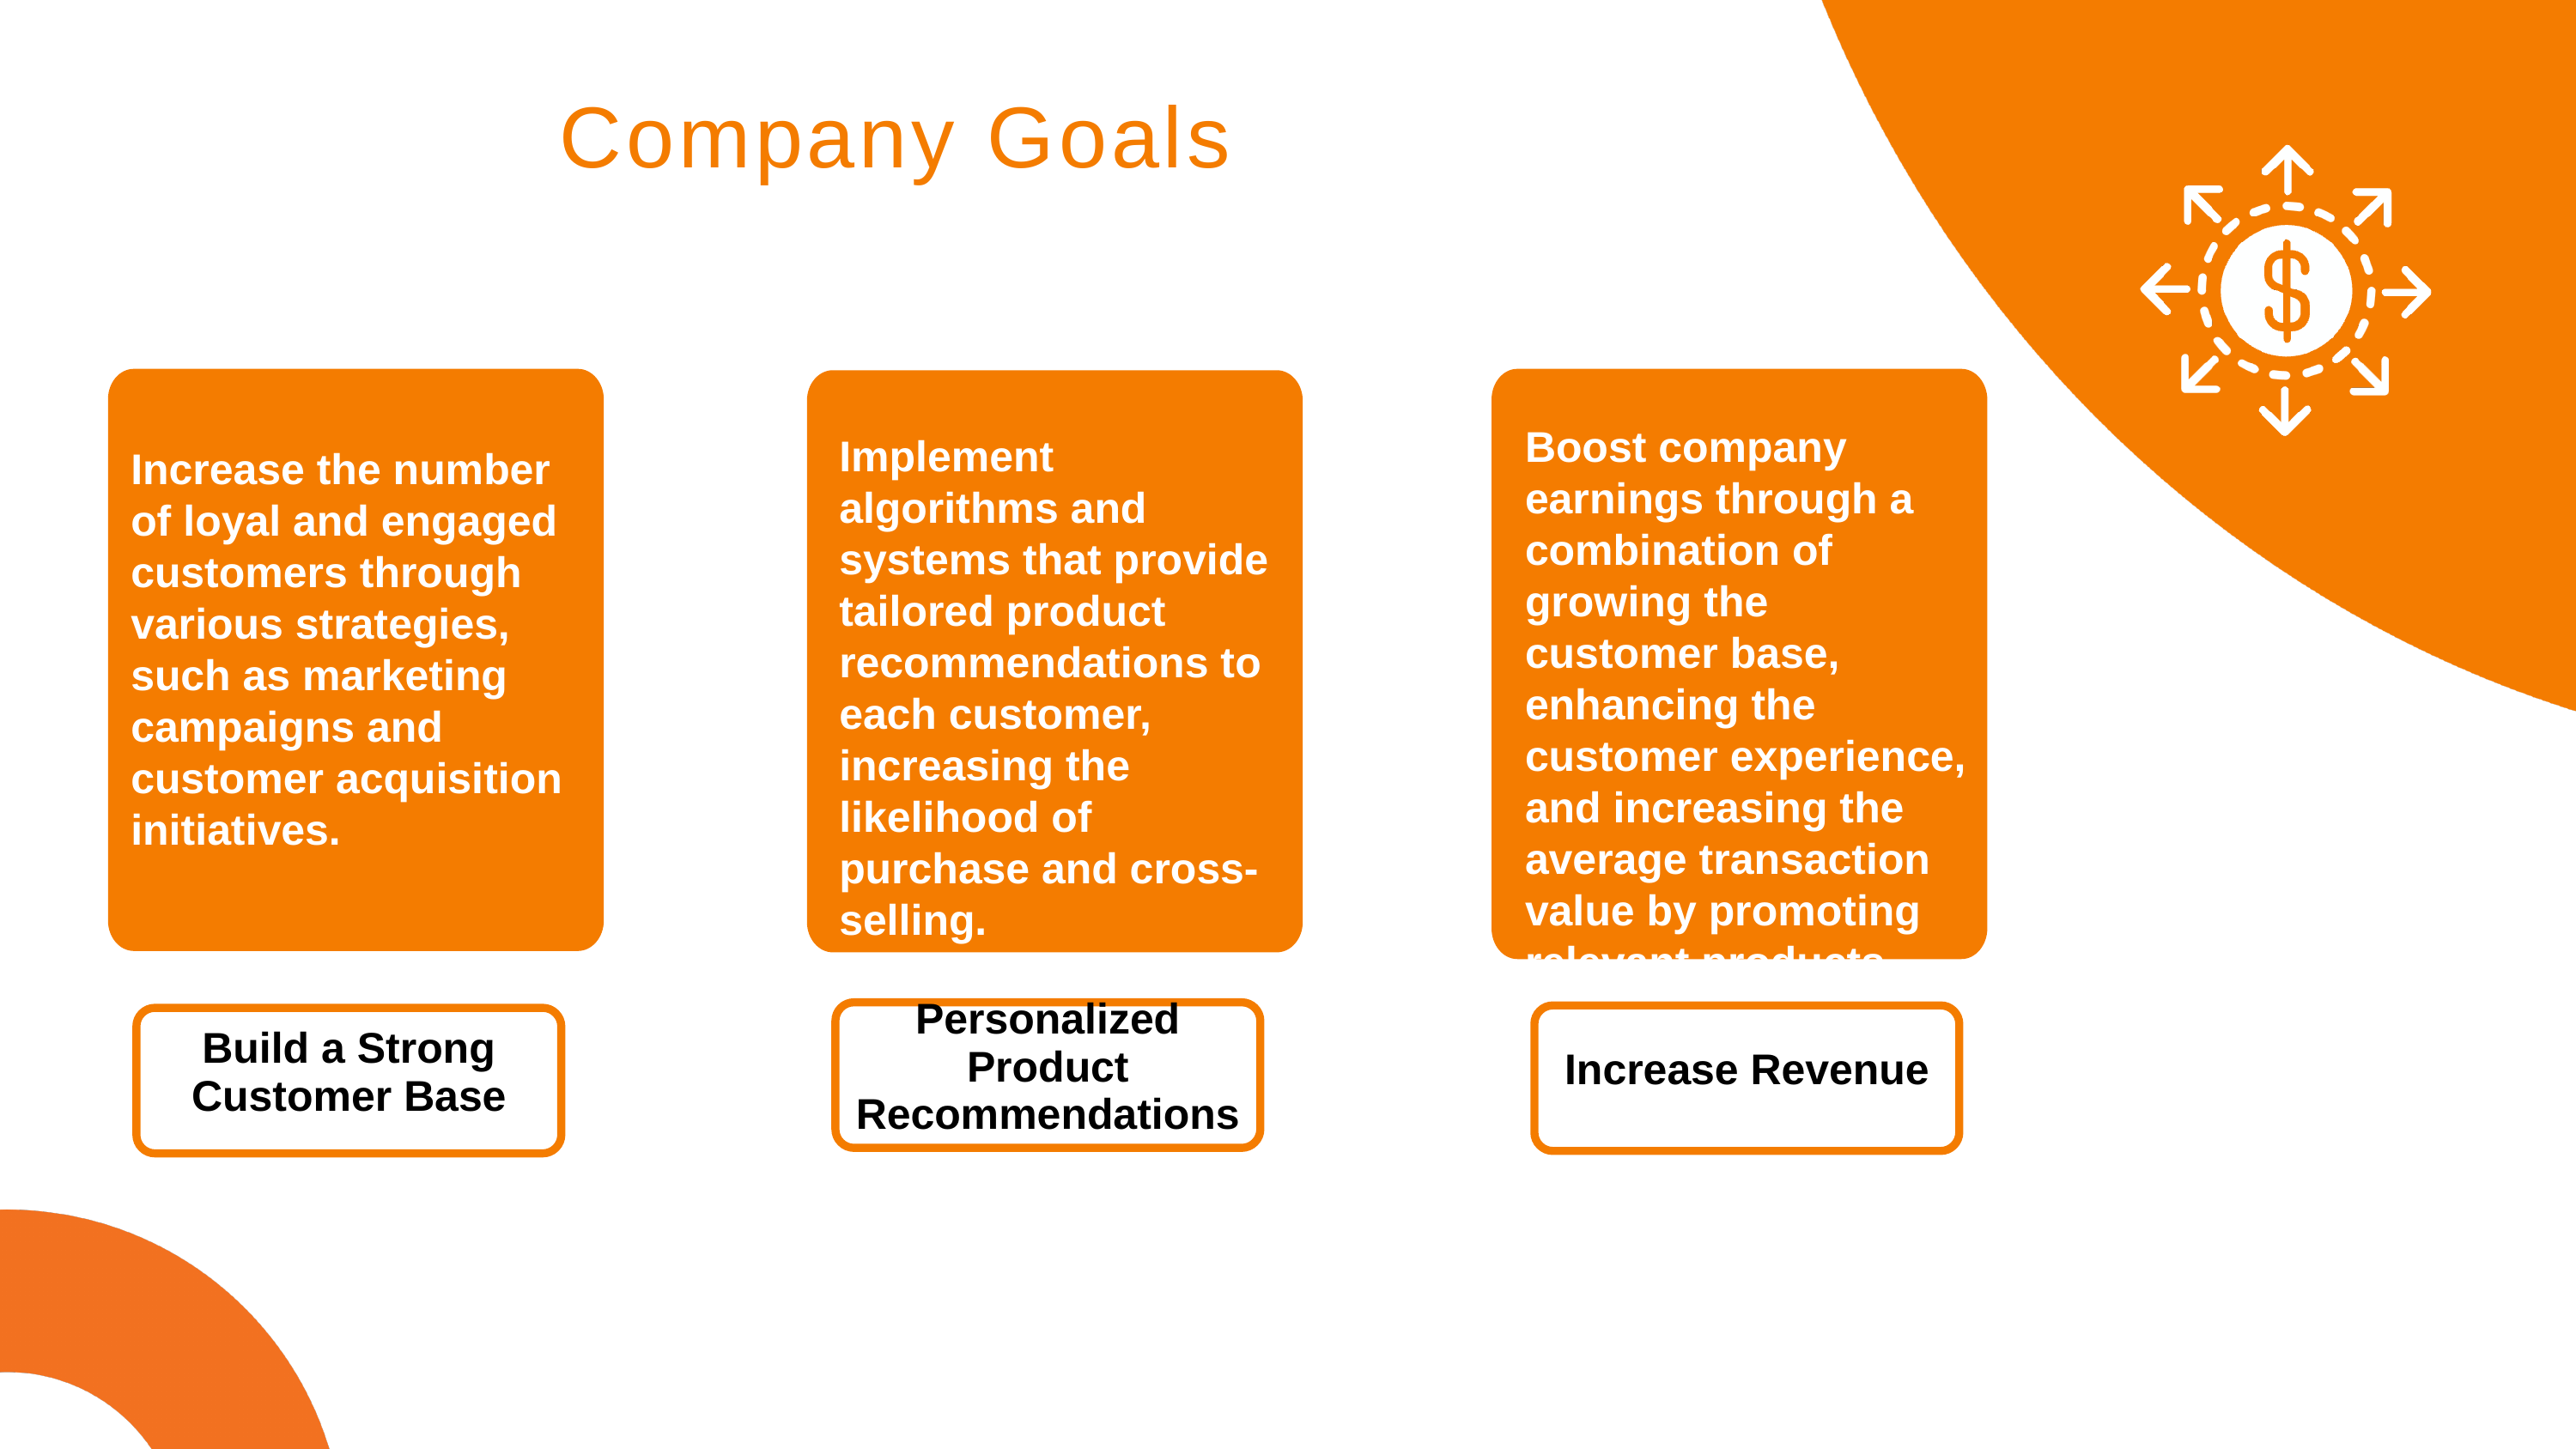

Company Goals

Boost company earnings through a combination of growing the customer base, enhancing the customer experience, and increasing the average transaction value by promoting relevant products.
Implement algorithms and systems that provide tailored product recommendations to each customer, increasing the likelihood of purchase and cross-selling.
Increase the number of loyal and engaged customers through various strategies, such as marketing campaigns and customer acquisition initiatives.
02
03

Personalized Product Recommendations

Increase Revenue

Build a Strong Customer Base